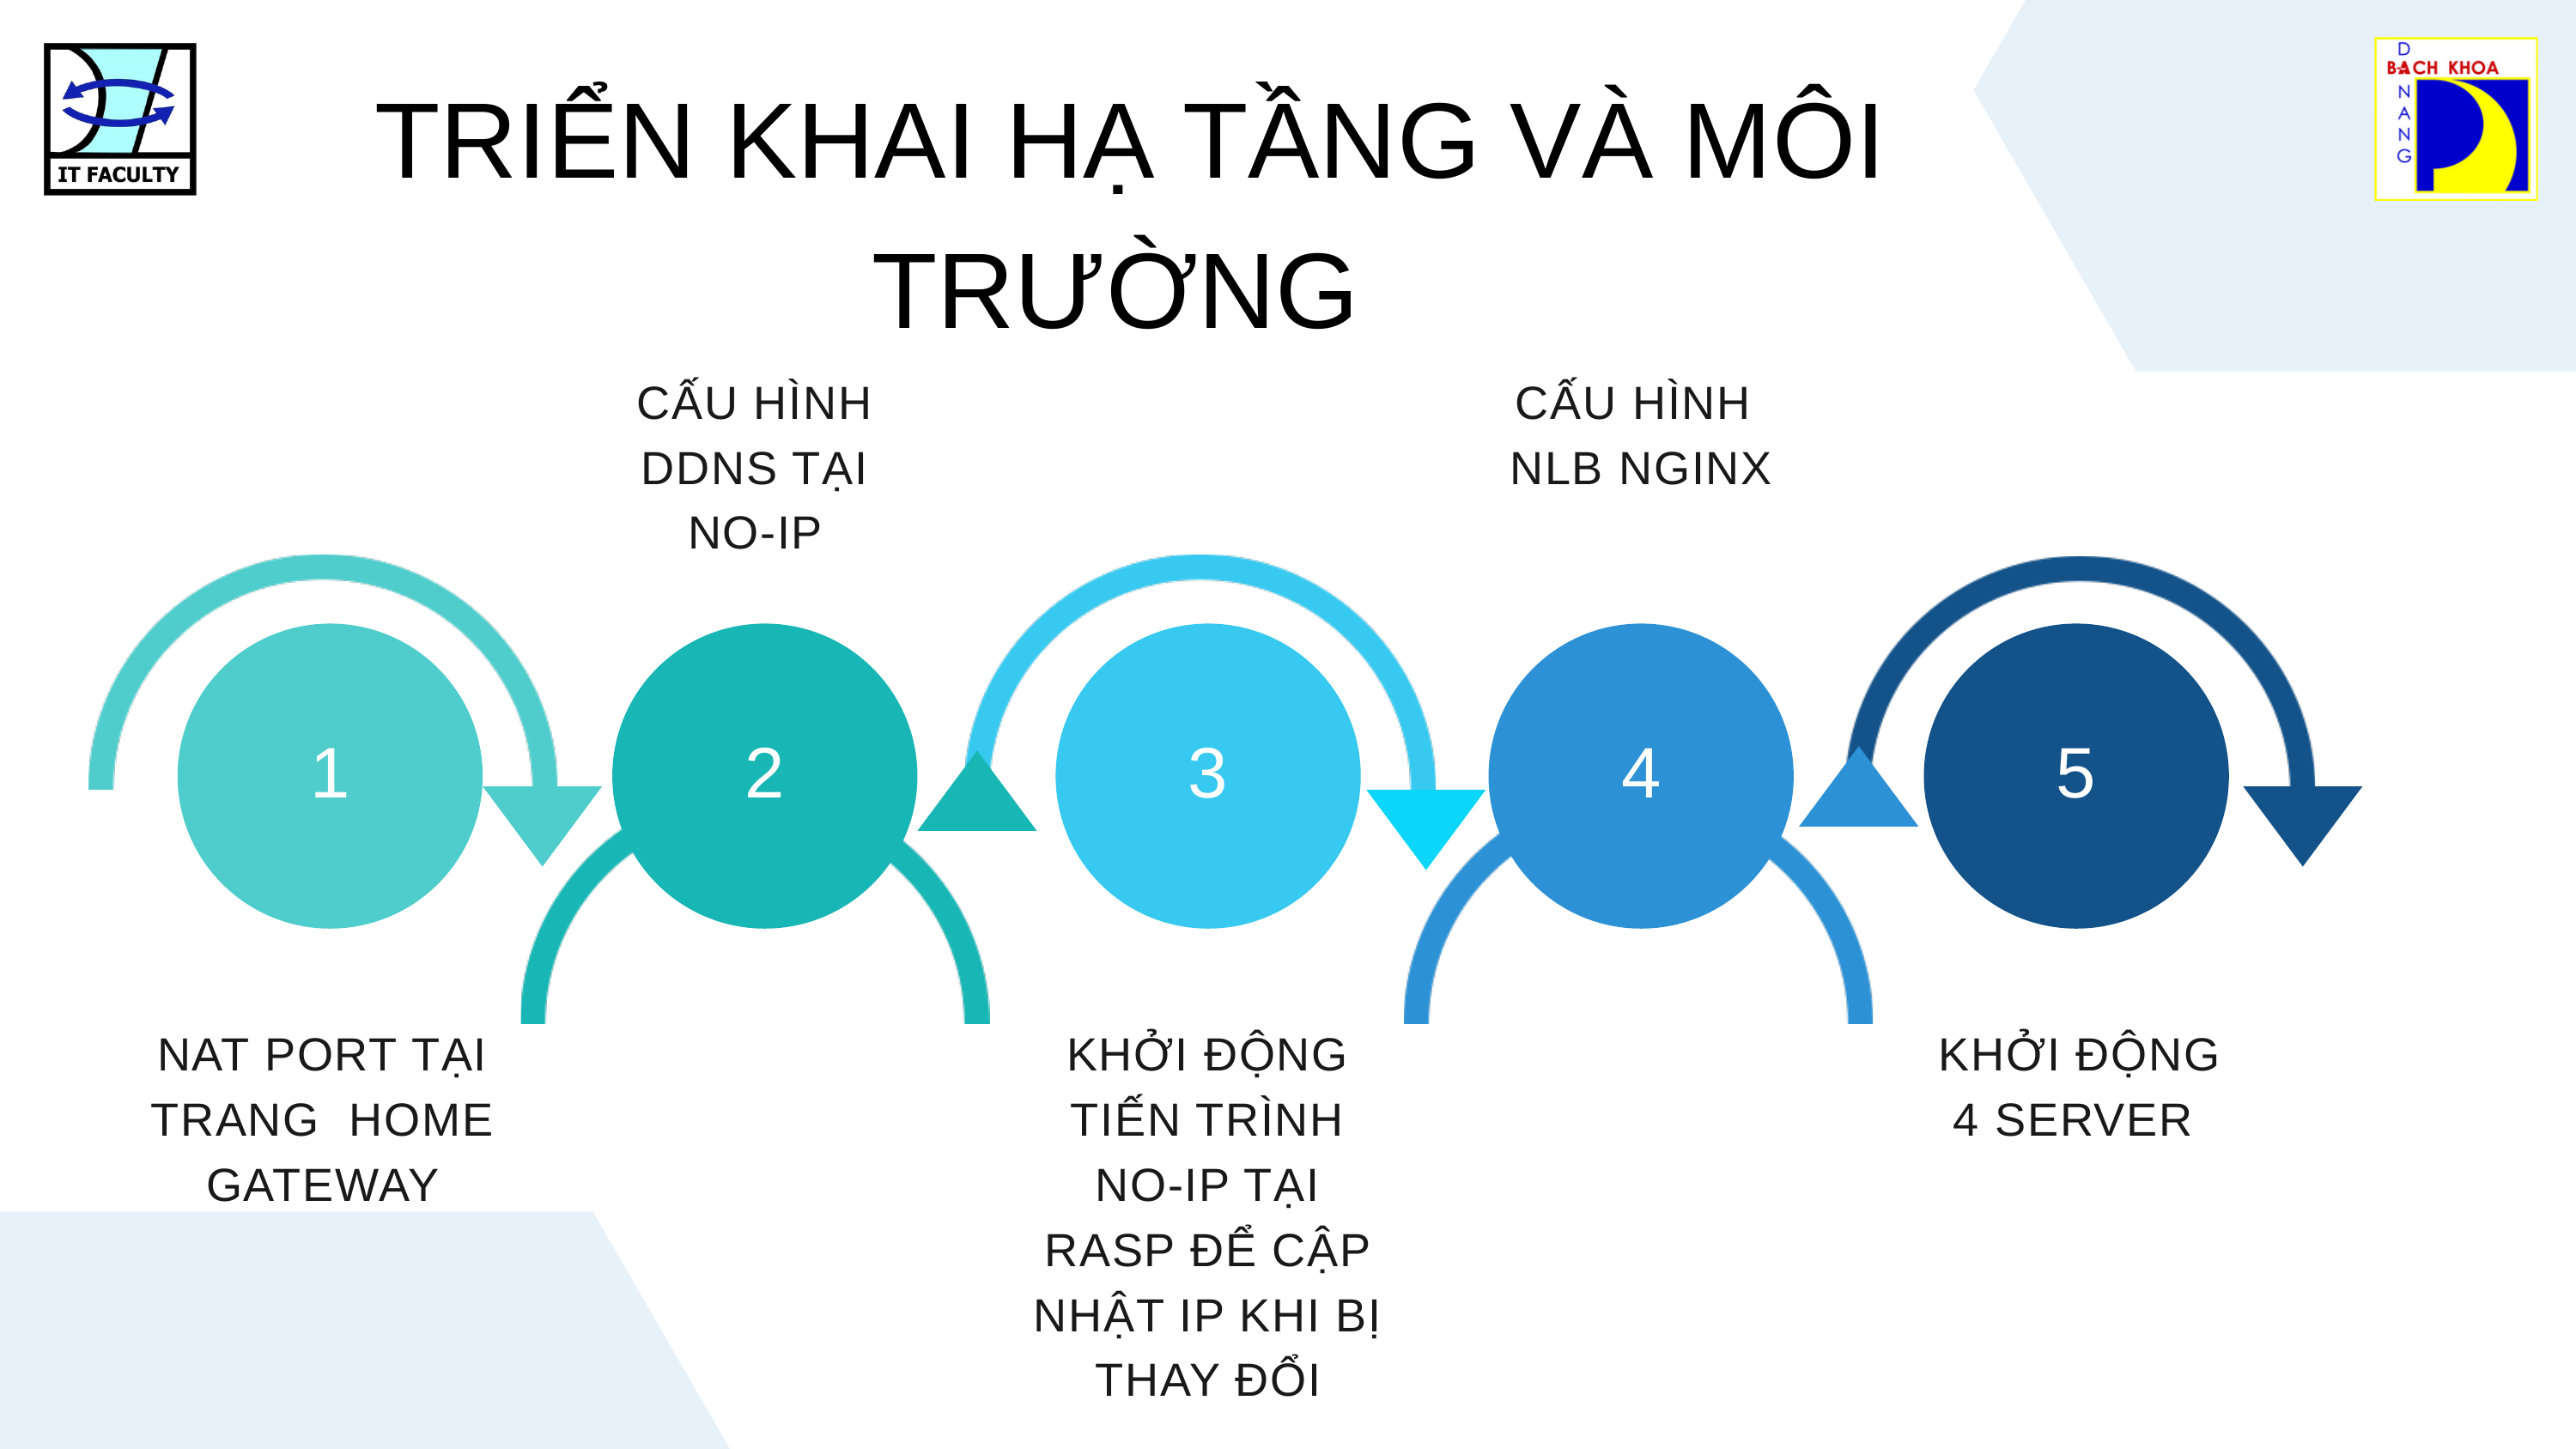

TRIỂN KHAI HẠ TẦNG VÀ MÔI TRƯỜNG
CẤU HÌNH DDNS TẠI NO-IP
CẤU HÌNH  NLB NGINX

1

2

3

4

5

NAT PORT TẠI TRANG  HOME GATEWAY
KHỞI ĐỘNG TIẾN TRÌNH NO-IP TẠI RASP ĐỂ CẬP NHẬT IP KHI BỊ THAY ĐỔI
KHỞI ĐỘNG 4 SERVER